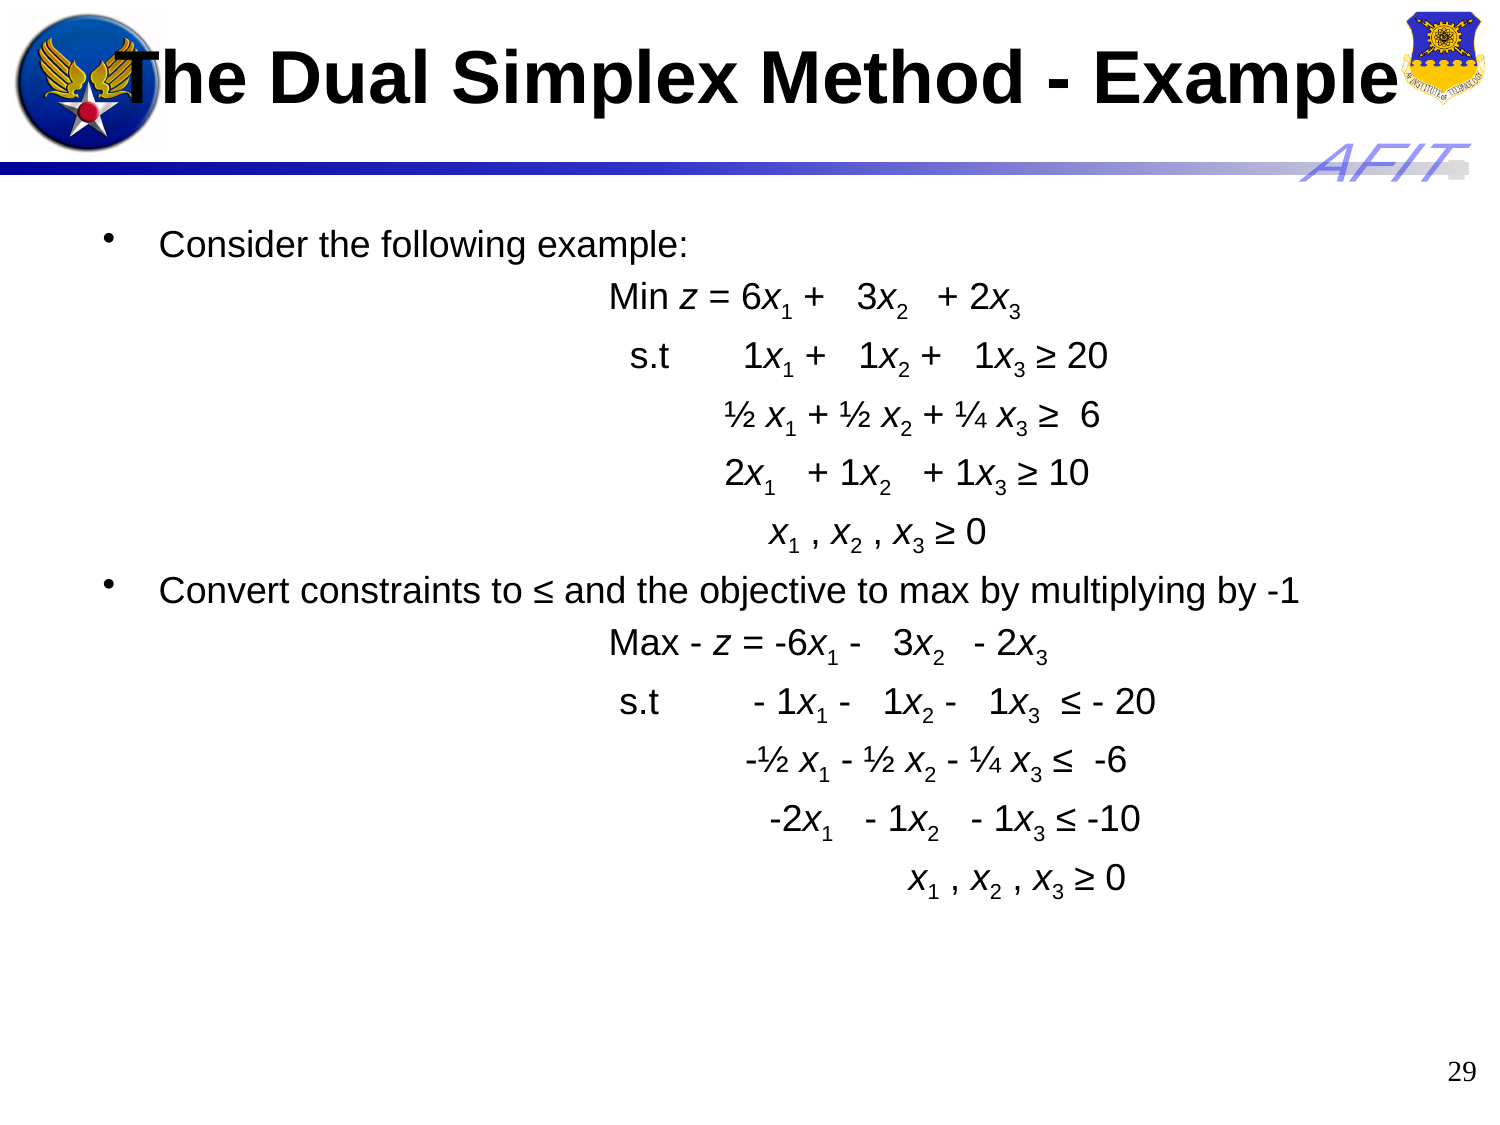

29

# The Dual Simplex Method - Example
Consider the following example:
				Min z = 6x1 +   3x2    + 2x3
              			  s.t       1x1 +   1x2 +   1x3 ≥ 20
				           ½ x1 + ½ x2 + ¼ x3 ≥  6
  				           2x1   + 1x2   + 1x3 ≥ 10
         				 x1 , x2 , x3 ≥ 0
Convert constraints to ≤ and the objective to max by multiplying by -1
				Max - z = -6x1 -   3x2    - 2x3
              			 s.t         - 1x1 -   1x2 -   1x3  ≤ - 20
  				             -½ x1 - ½ x2 - ¼ x3 ≤  -6
    					 -2x1   - 1x2   - 1x3 ≤ -10
          					x1 , x2 , x3 ≥ 0